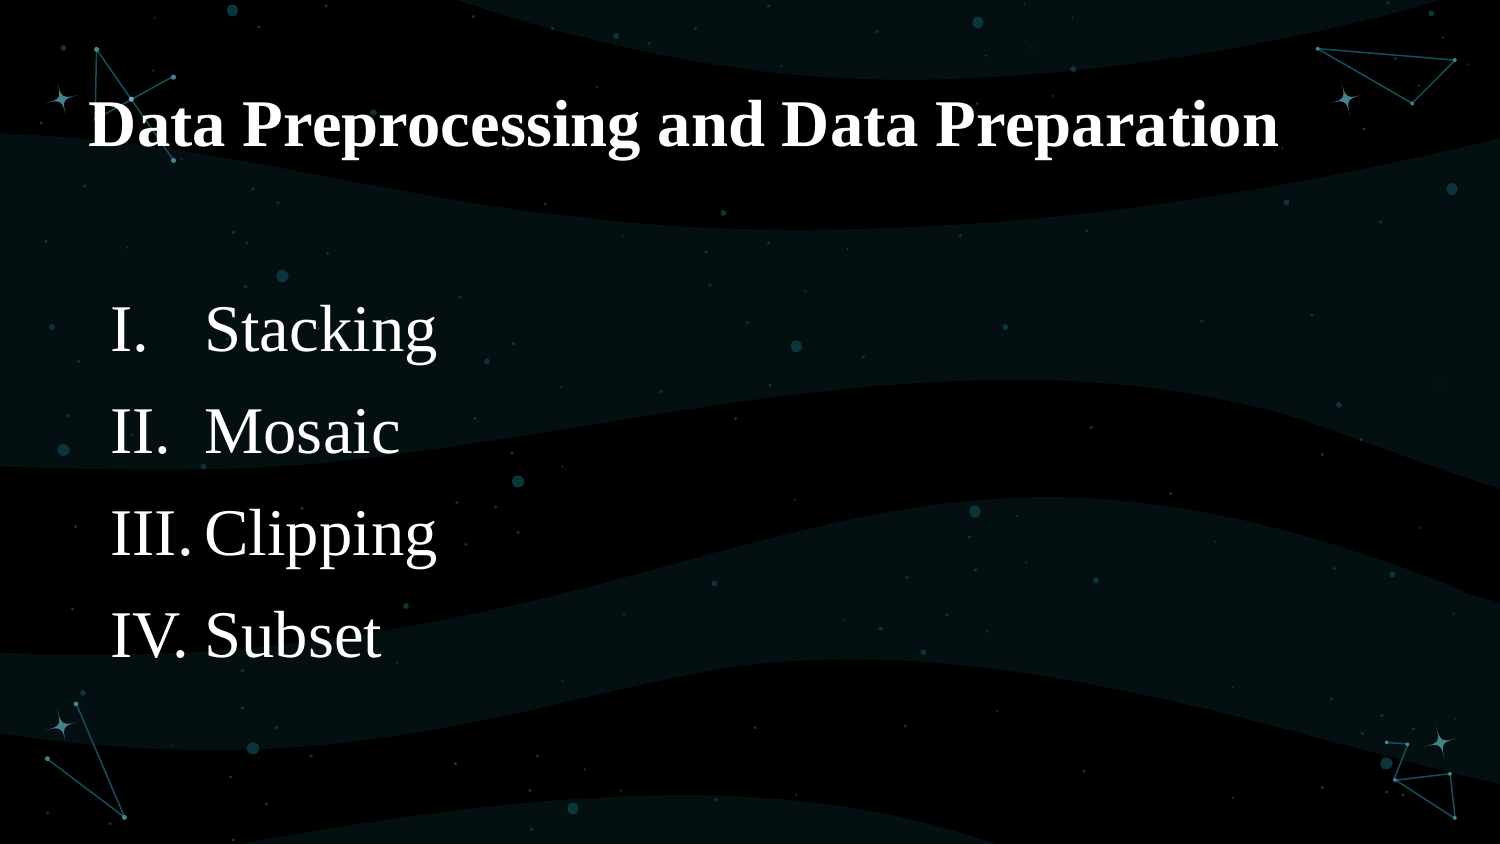

# Data Preprocessing and Data Preparation
Stacking
Mosaic
Clipping
Subset